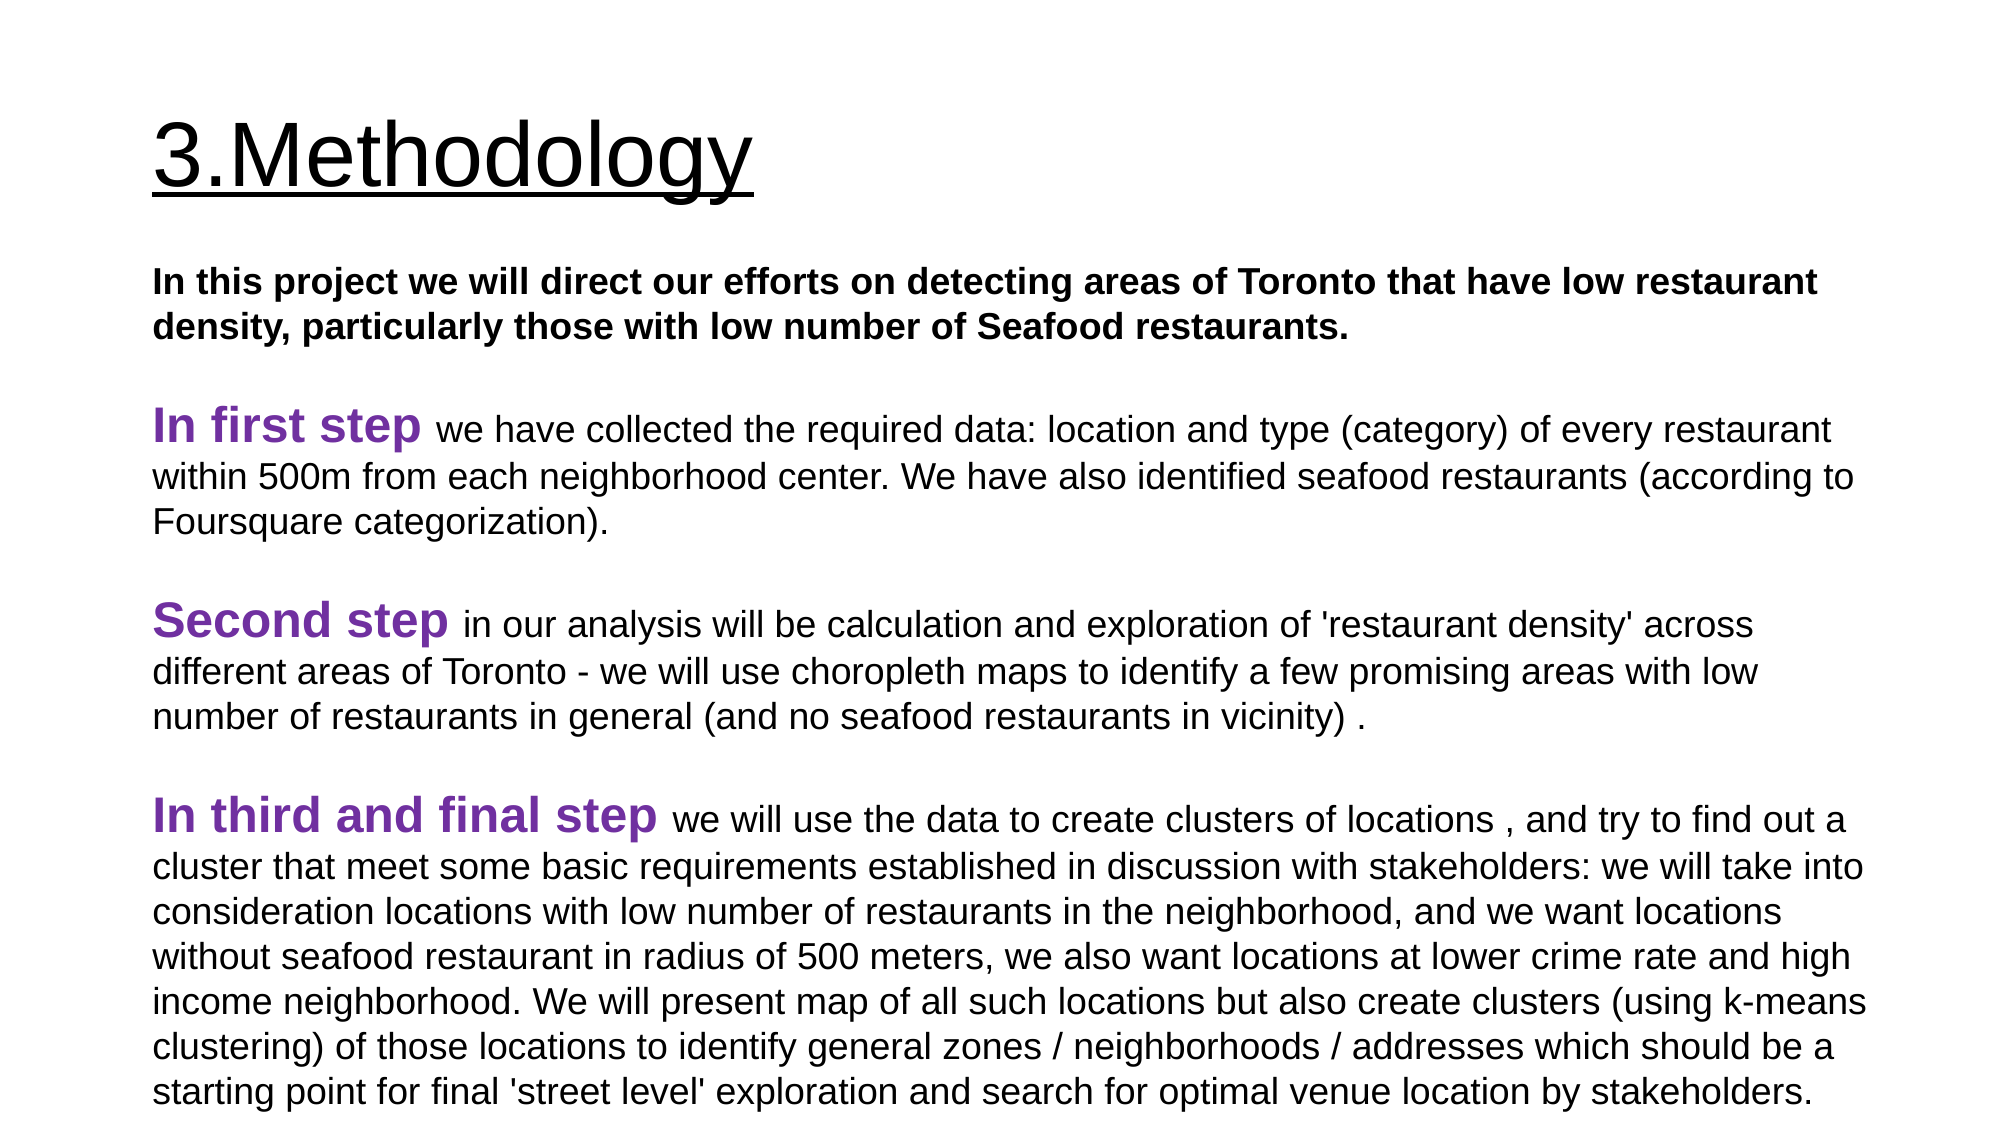

# 3.Methodology
In this project we will direct our efforts on detecting areas of Toronto that have low restaurant density, particularly those with low number of Seafood restaurants.

In first step we have collected the required data: location and type (category) of every restaurant within 500m from each neighborhood center. We have also identified seafood restaurants (according to Foursquare categorization).

Second step in our analysis will be calculation and exploration of 'restaurant density' across different areas of Toronto - we will use choropleth maps to identify a few promising areas with low number of restaurants in general (and no seafood restaurants in vicinity) .

In third and final step we will use the data to create clusters of locations , and try to find out a cluster that meet some basic requirements established in discussion with stakeholders: we will take into consideration locations with low number of restaurants in the neighborhood, and we want locations without seafood restaurant in radius of 500 meters, we also want locations at lower crime rate and high income neighborhood. We will present map of all such locations but also create clusters (using k-means clustering) of those locations to identify general zones / neighborhoods / addresses which should be a starting point for final 'street level' exploration and search for optimal venue location by stakeholders.